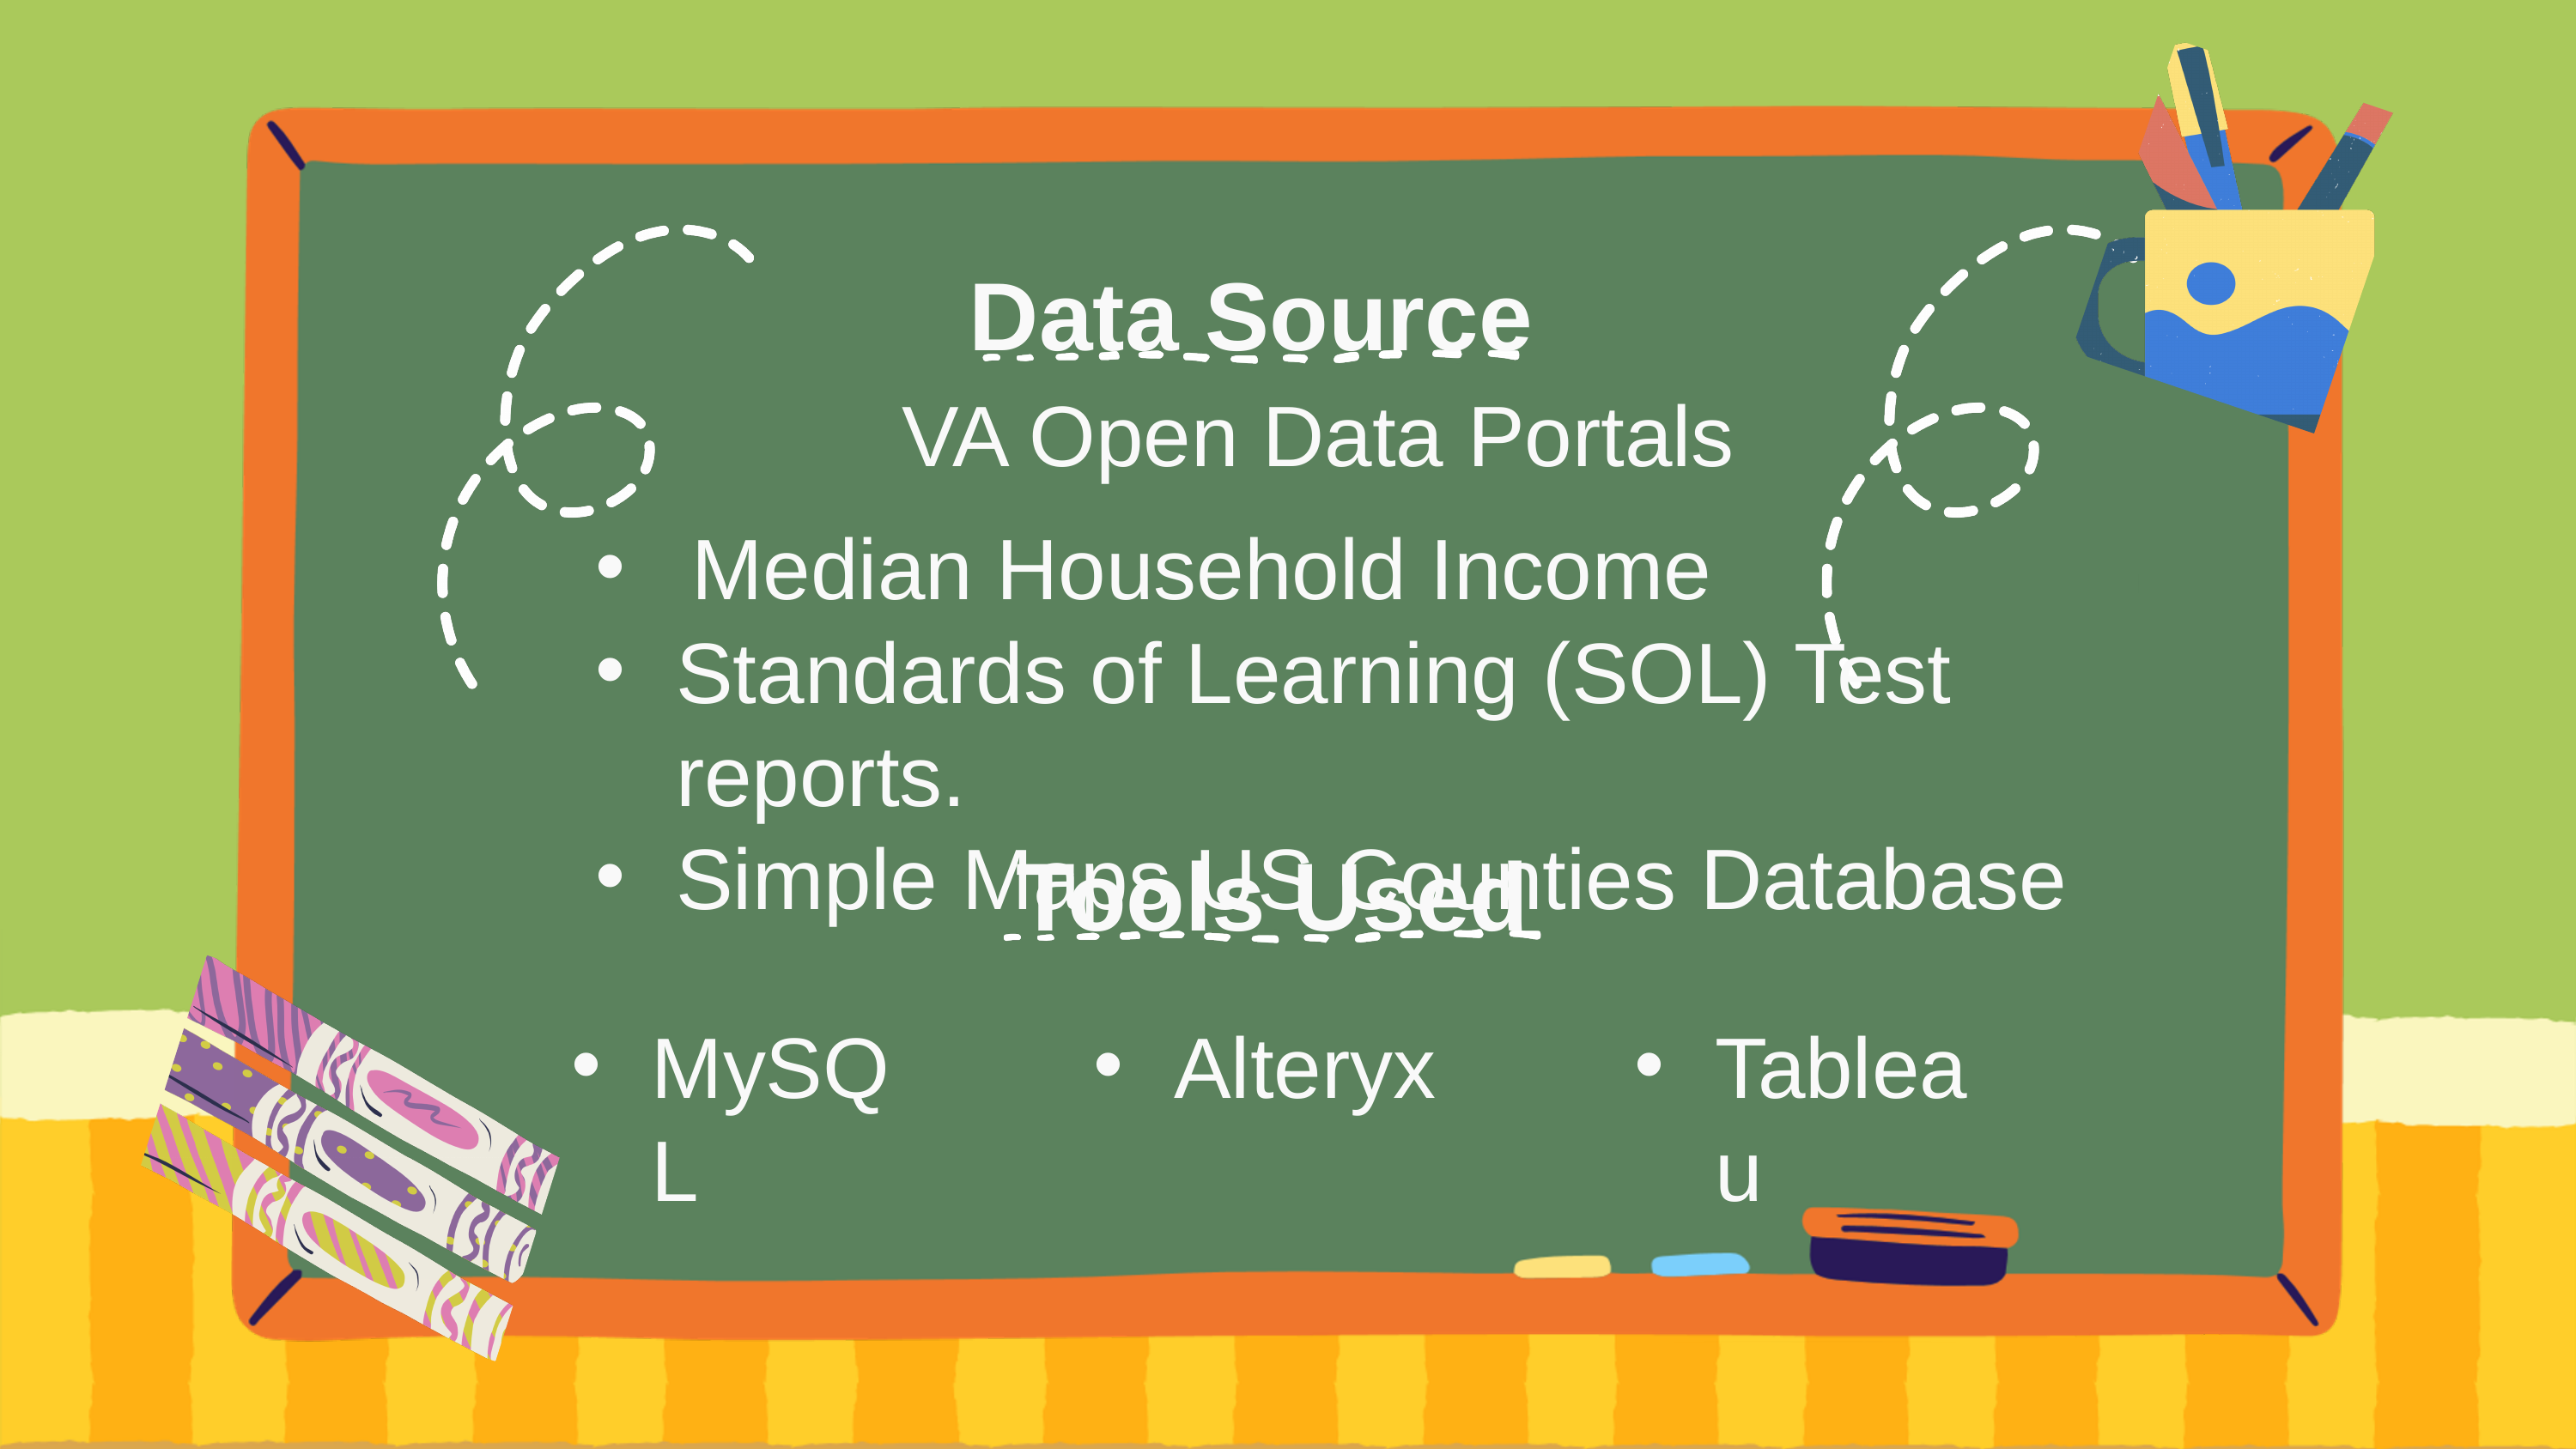

Data Source

VA Open Data Portals
Median Household Income

Standards of Learning (SOL) Test reports.
Simple Maps US Counties Database
Tools Used

Tableau
MySQL
Alteryx